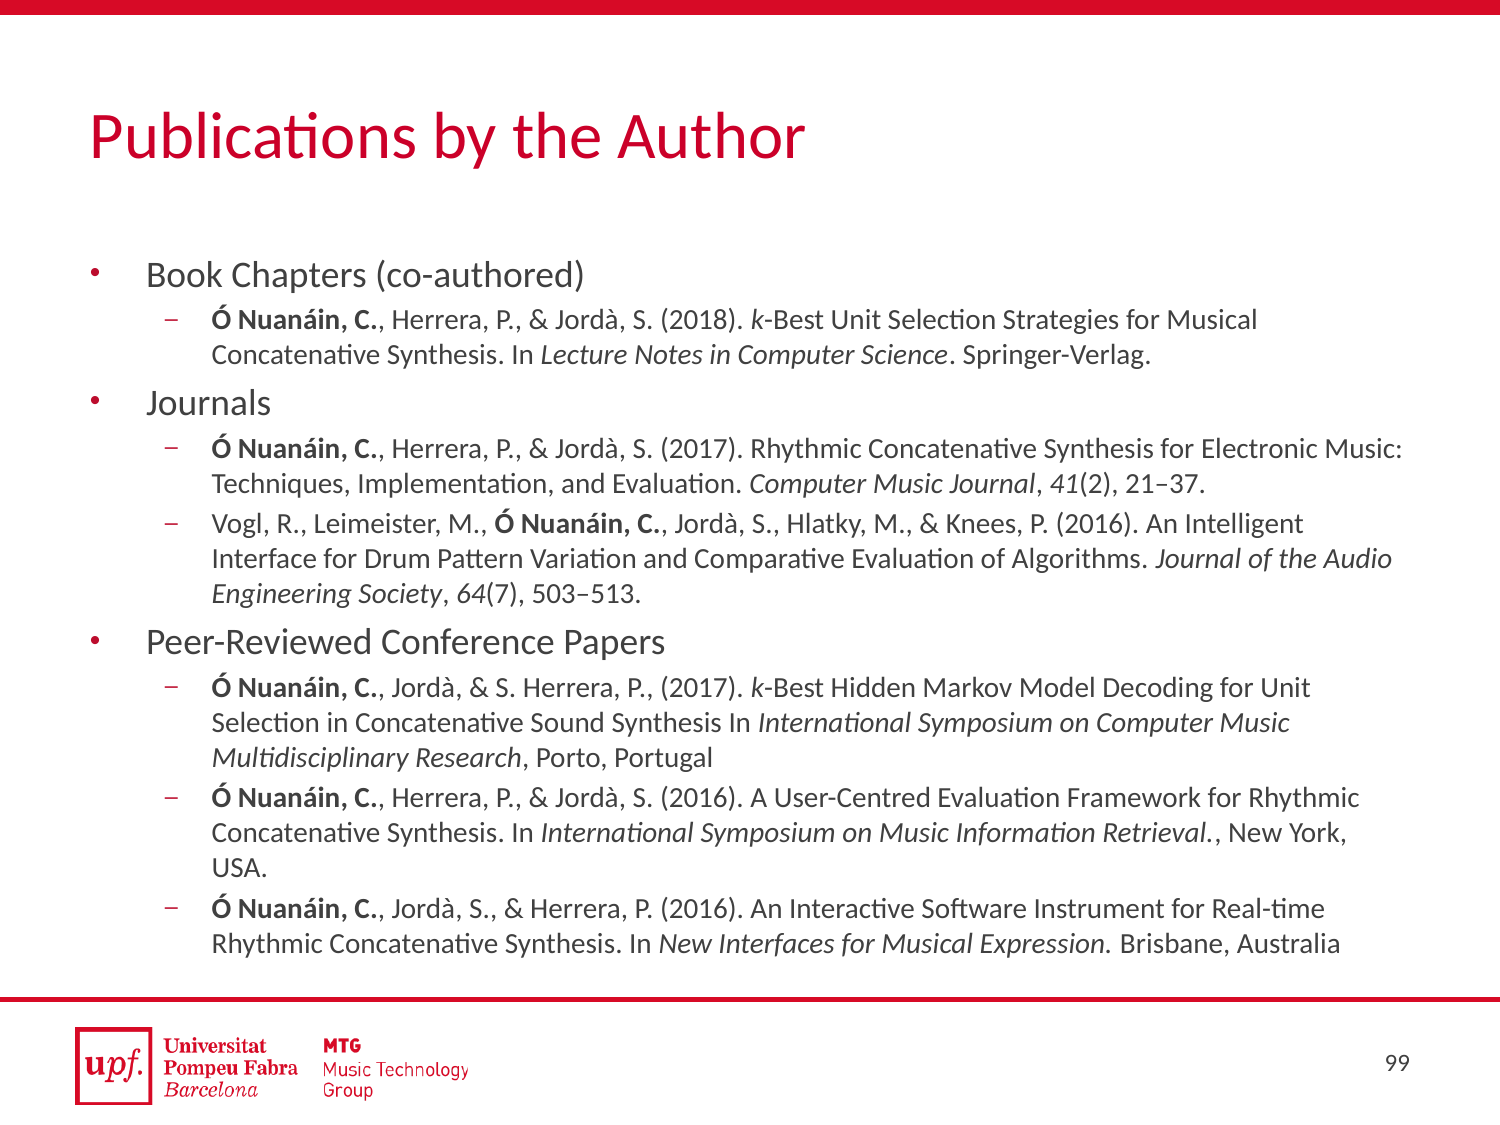

# Publications by the Author
Book Chapters (co-authored)
Ó Nuanáin, C., Herrera, P., & Jordà, S. (2018). k-Best Unit Selection Strategies for Musical Concatenative Synthesis. In Lecture Notes in Computer Science. Springer-Verlag.
Journals
Ó Nuanáin, C., Herrera, P., & Jordà, S. (2017). Rhythmic Concatenative Synthesis for Electronic Music: Techniques, Implementation, and Evaluation. Computer Music Journal, 41(2), 21–37.
Vogl, R., Leimeister, M., Ó Nuanáin, C., Jordà, S., Hlatky, M., & Knees, P. (2016). An Intelligent Interface for Drum Pattern Variation and Comparative Evaluation of Algorithms. Journal of the Audio Engineering Society, 64(7), 503–513.
Peer-Reviewed Conference Papers
Ó Nuanáin, C., Jordà, & S. Herrera, P., (2017). k-Best Hidden Markov Model Decoding for Unit Selection in Concatenative Sound Synthesis In International Symposium on Computer Music Multidisciplinary Research, Porto, Portugal
Ó Nuanáin, C., Herrera, P., & Jordà, S. (2016). A User-Centred Evaluation Framework for Rhythmic Concatenative Synthesis. In International Symposium on Music Information Retrieval., New York, USA.
Ó Nuanáin, C., Jordà, S., & Herrera, P. (2016). An Interactive Software Instrument for Real-time Rhythmic Concatenative Synthesis. In New Interfaces for Musical Expression. Brisbane, Australia
99